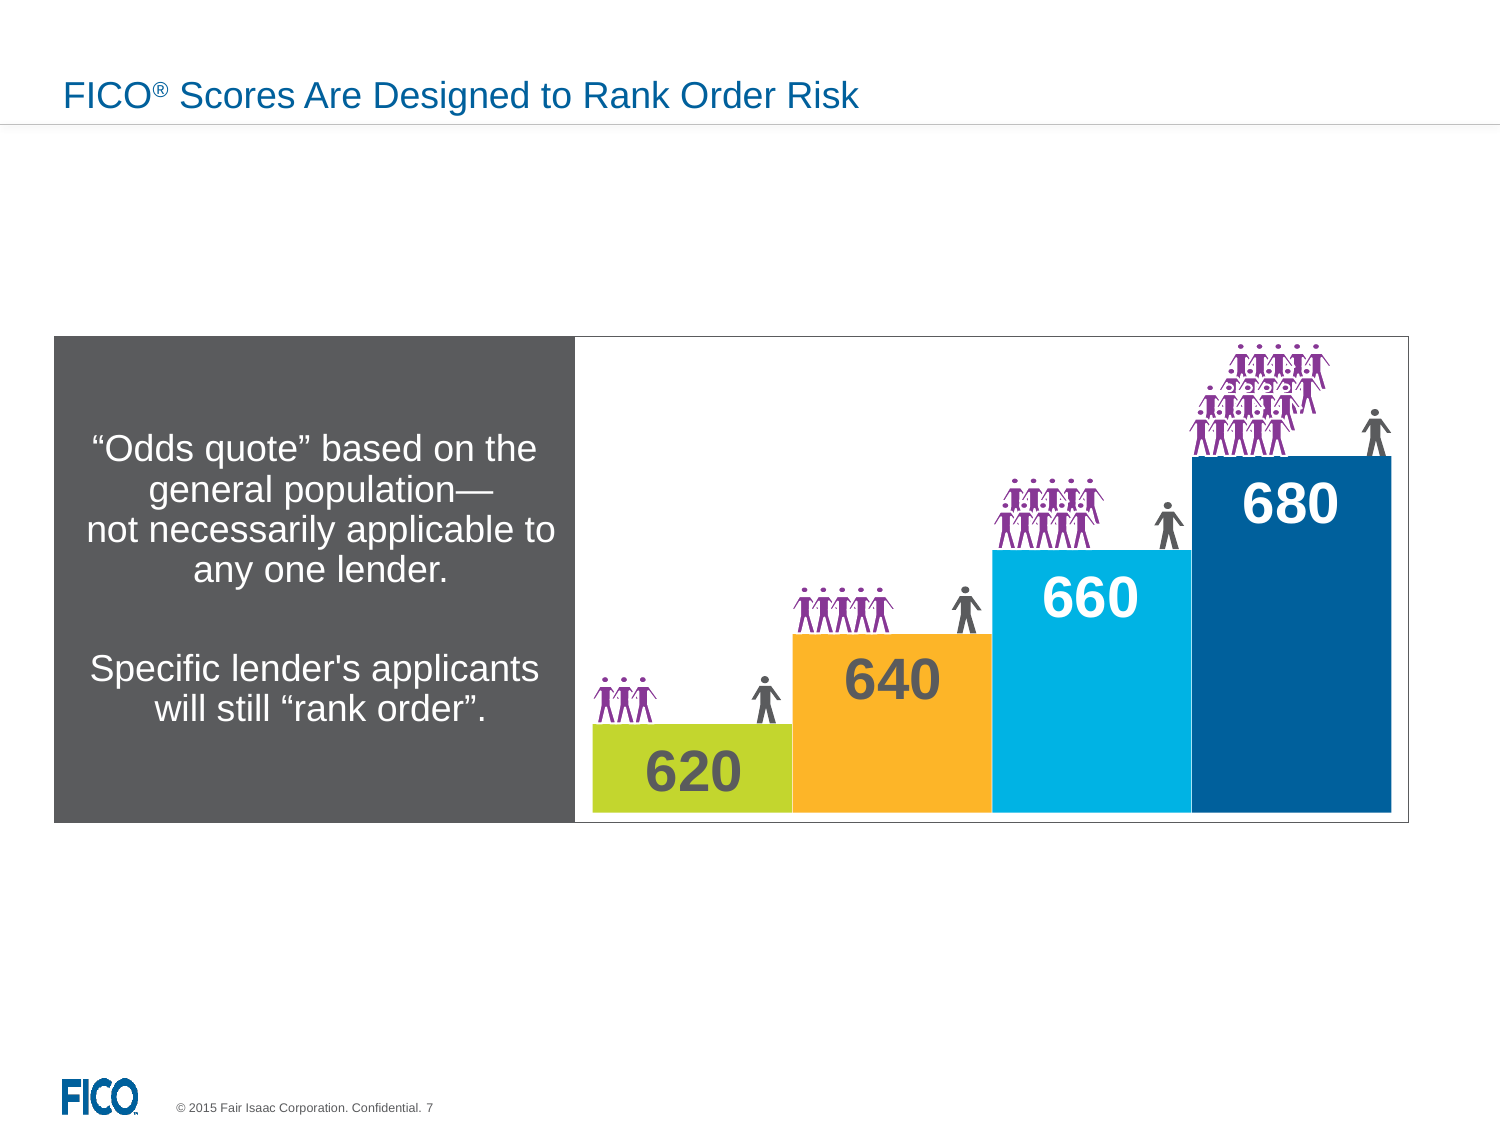

# FICO® Scores Are Designed to Rank Order Risk
“Odds quote” based on the general population—
not necessarily applicable to any one lender.
Specific lender's applicants will still “rank order”.

680

660

640

620